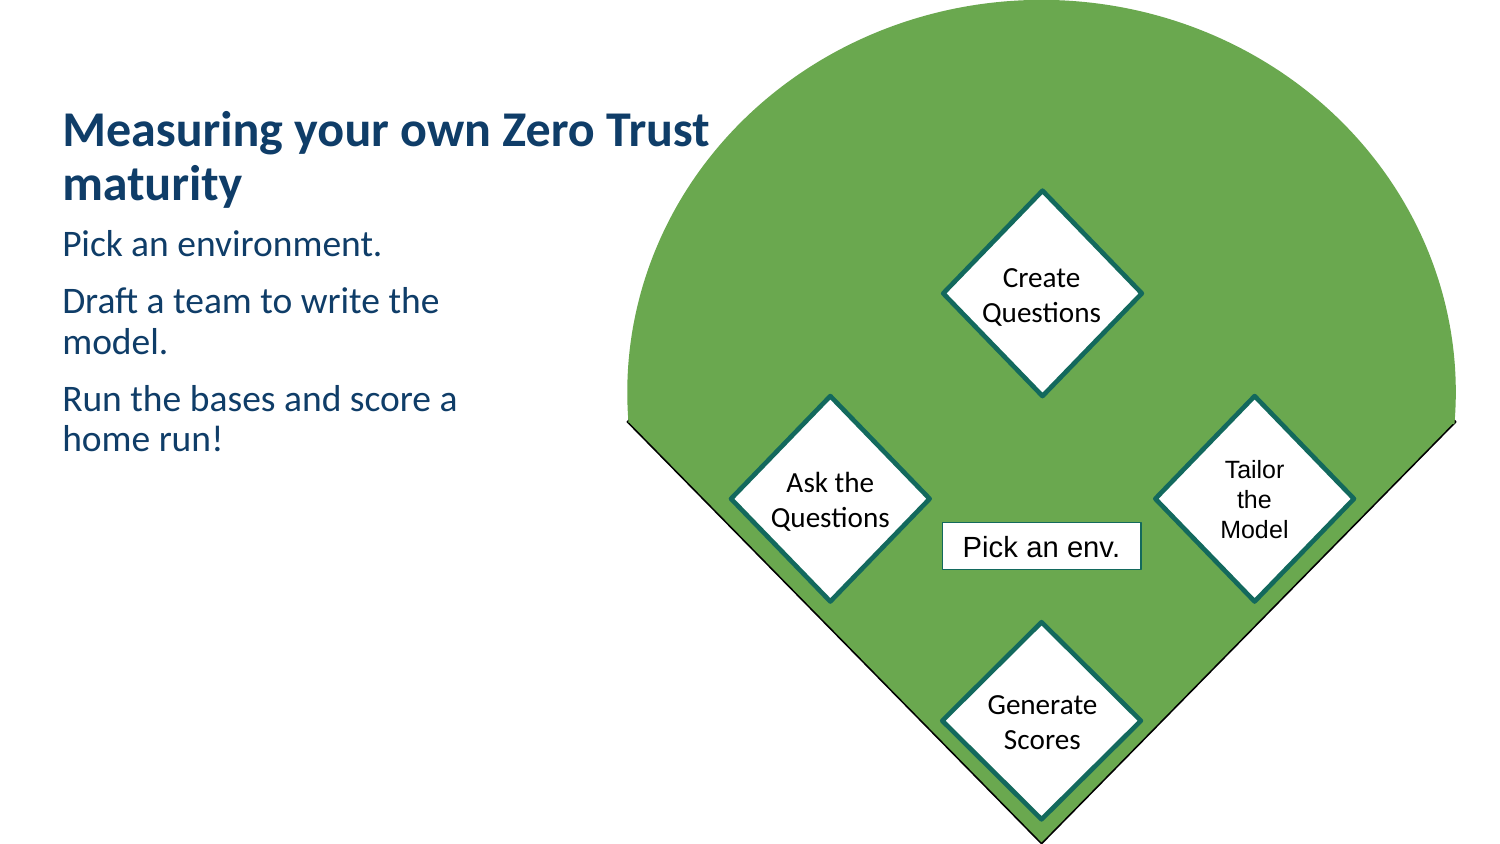

# Measuring your own Zero Trust maturity

Pick an environment.
Draft a team to write the model.
Run the bases and score a home run!
Create Questions

Tailor the Model
Ask the Questions
Pick an env.

Generate Scores